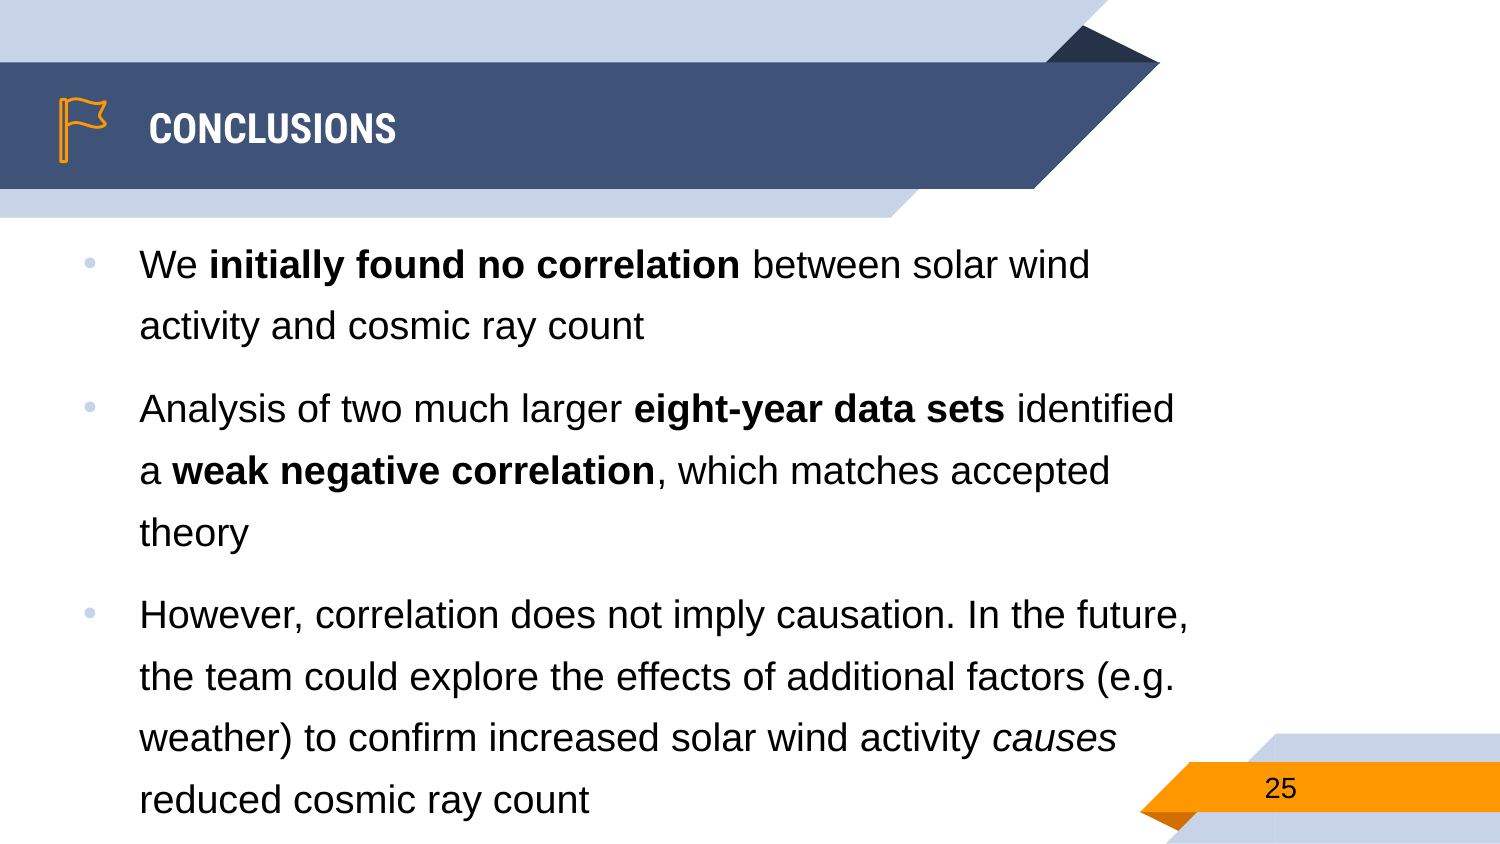

# CONCLUSIONS

We initially found no correlation between solar wind activity and cosmic ray count
Analysis of two much larger eight-year data sets identified a weak negative correlation, which matches accepted theory
However, correlation does not imply causation. In the future, the team could explore the effects of additional factors (e.g. weather) to confirm increased solar wind activity causes reduced cosmic ray count
25